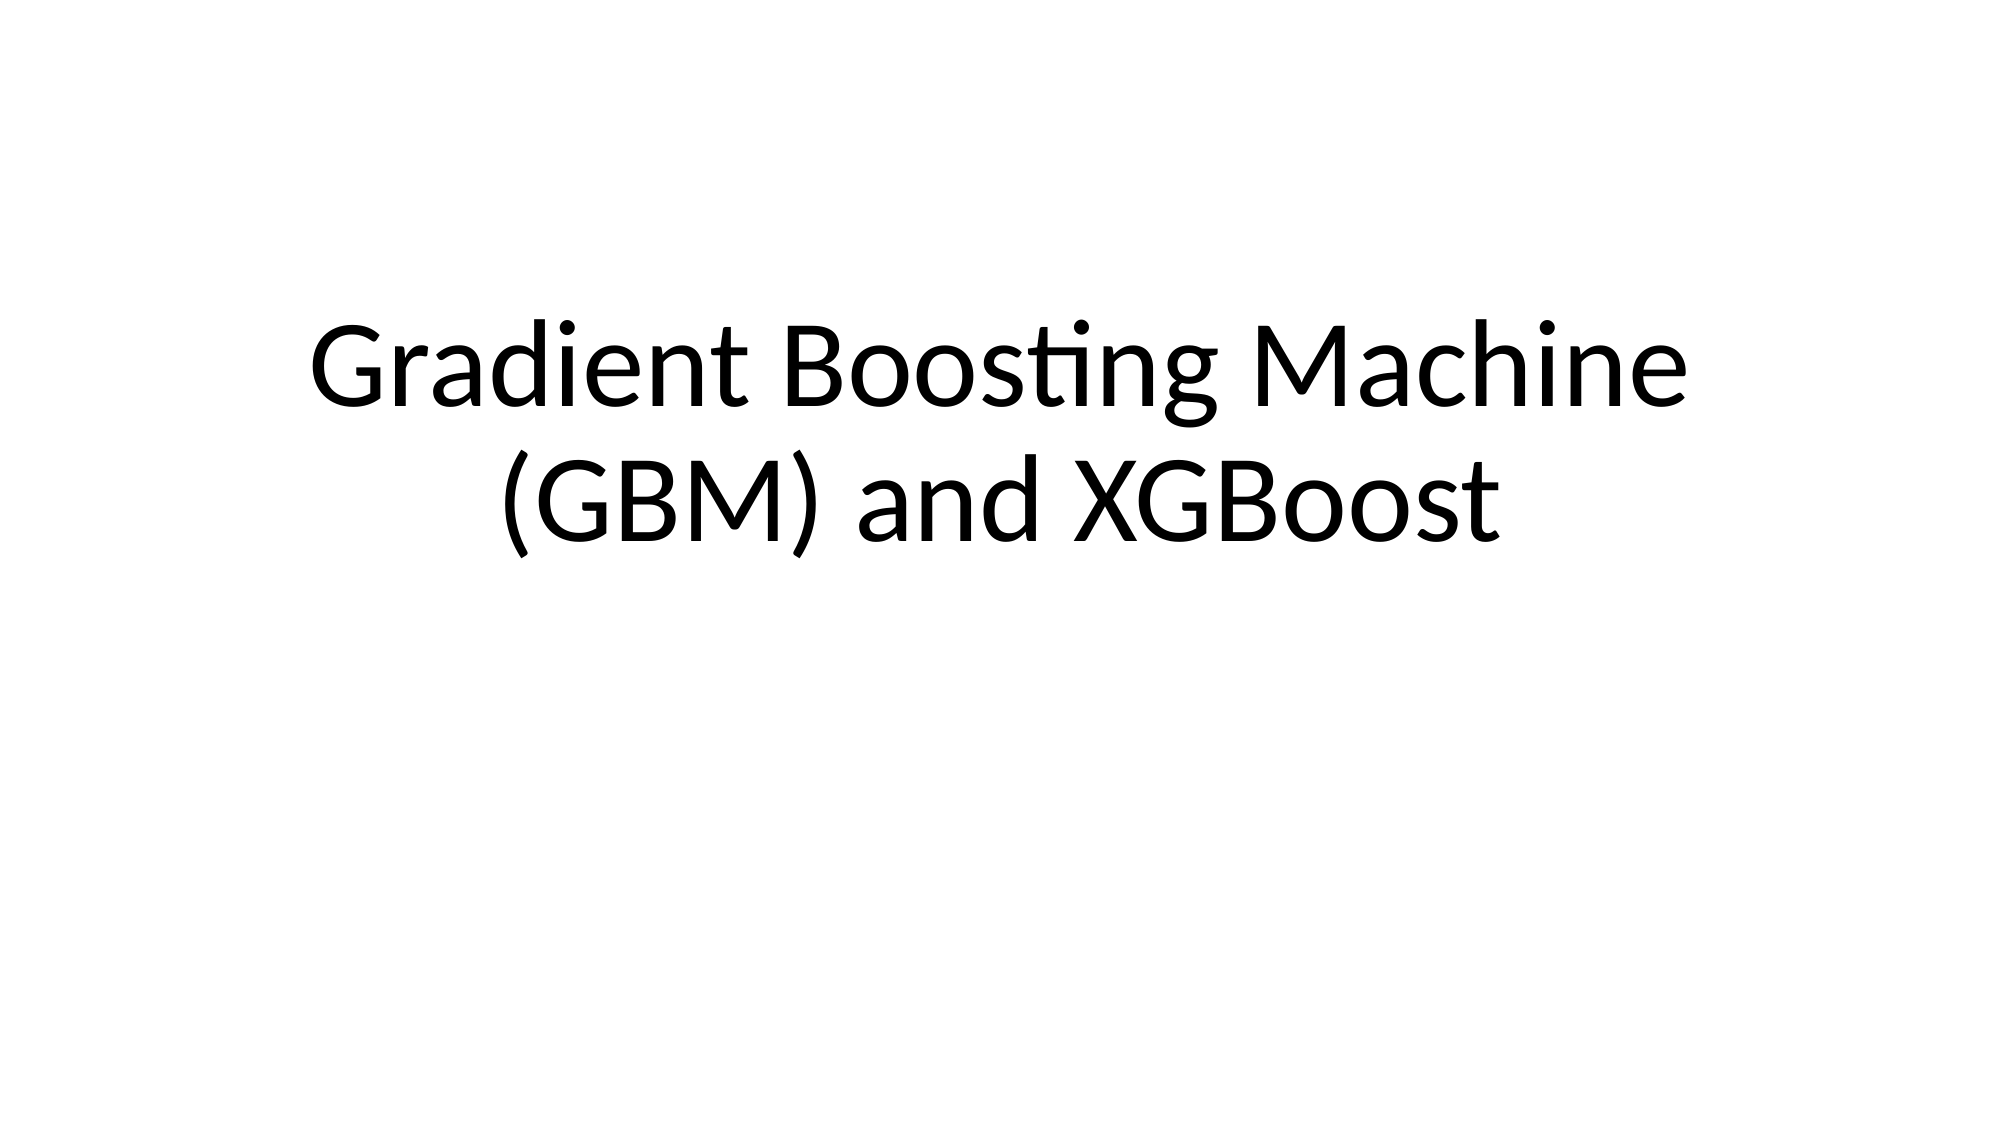

# Gradient Boosting Machine (GBM) and XGBoost